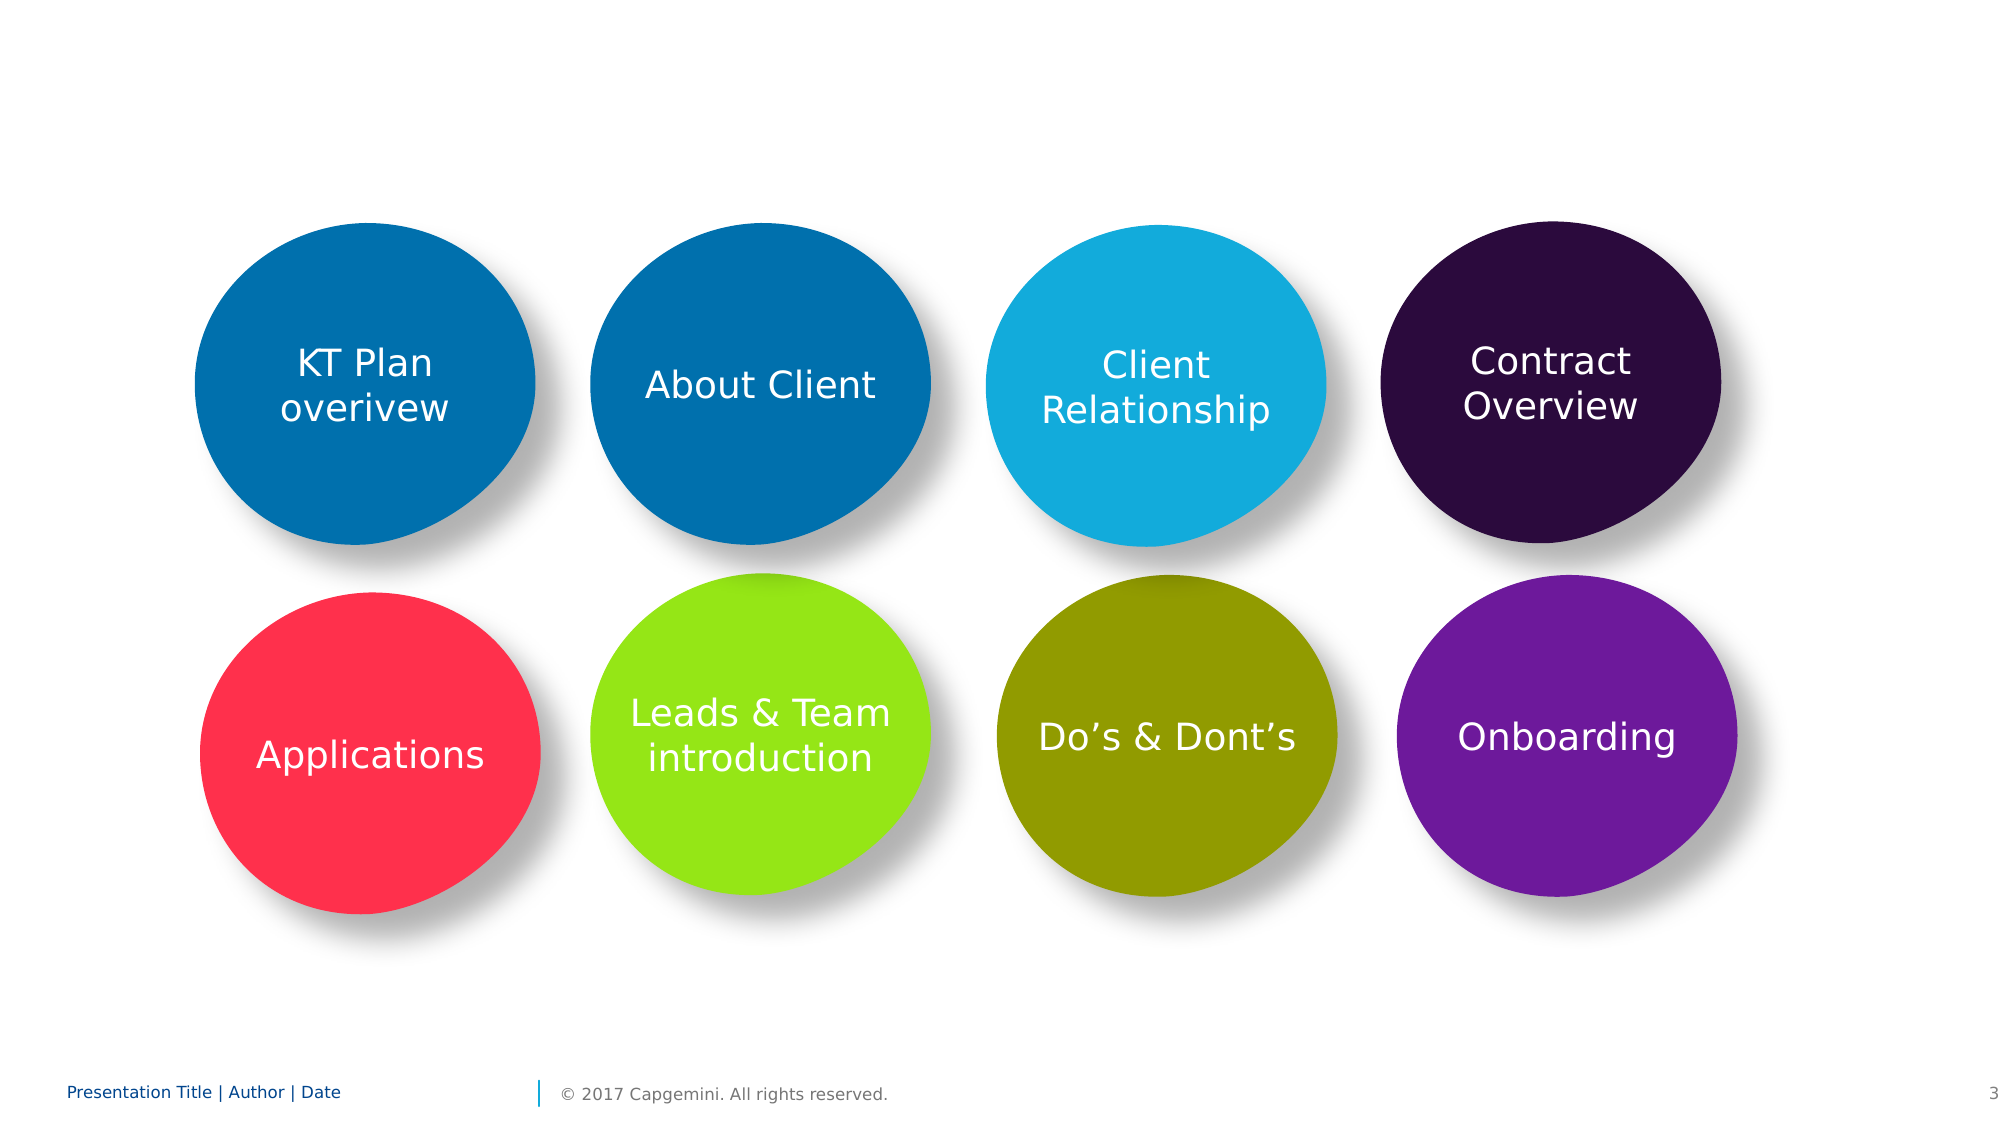

Contract Overview

KT Plan overivew
About Client
Client Relationship
Leads & Team introduction
Do’s & Dont’s
Onboarding
Applications